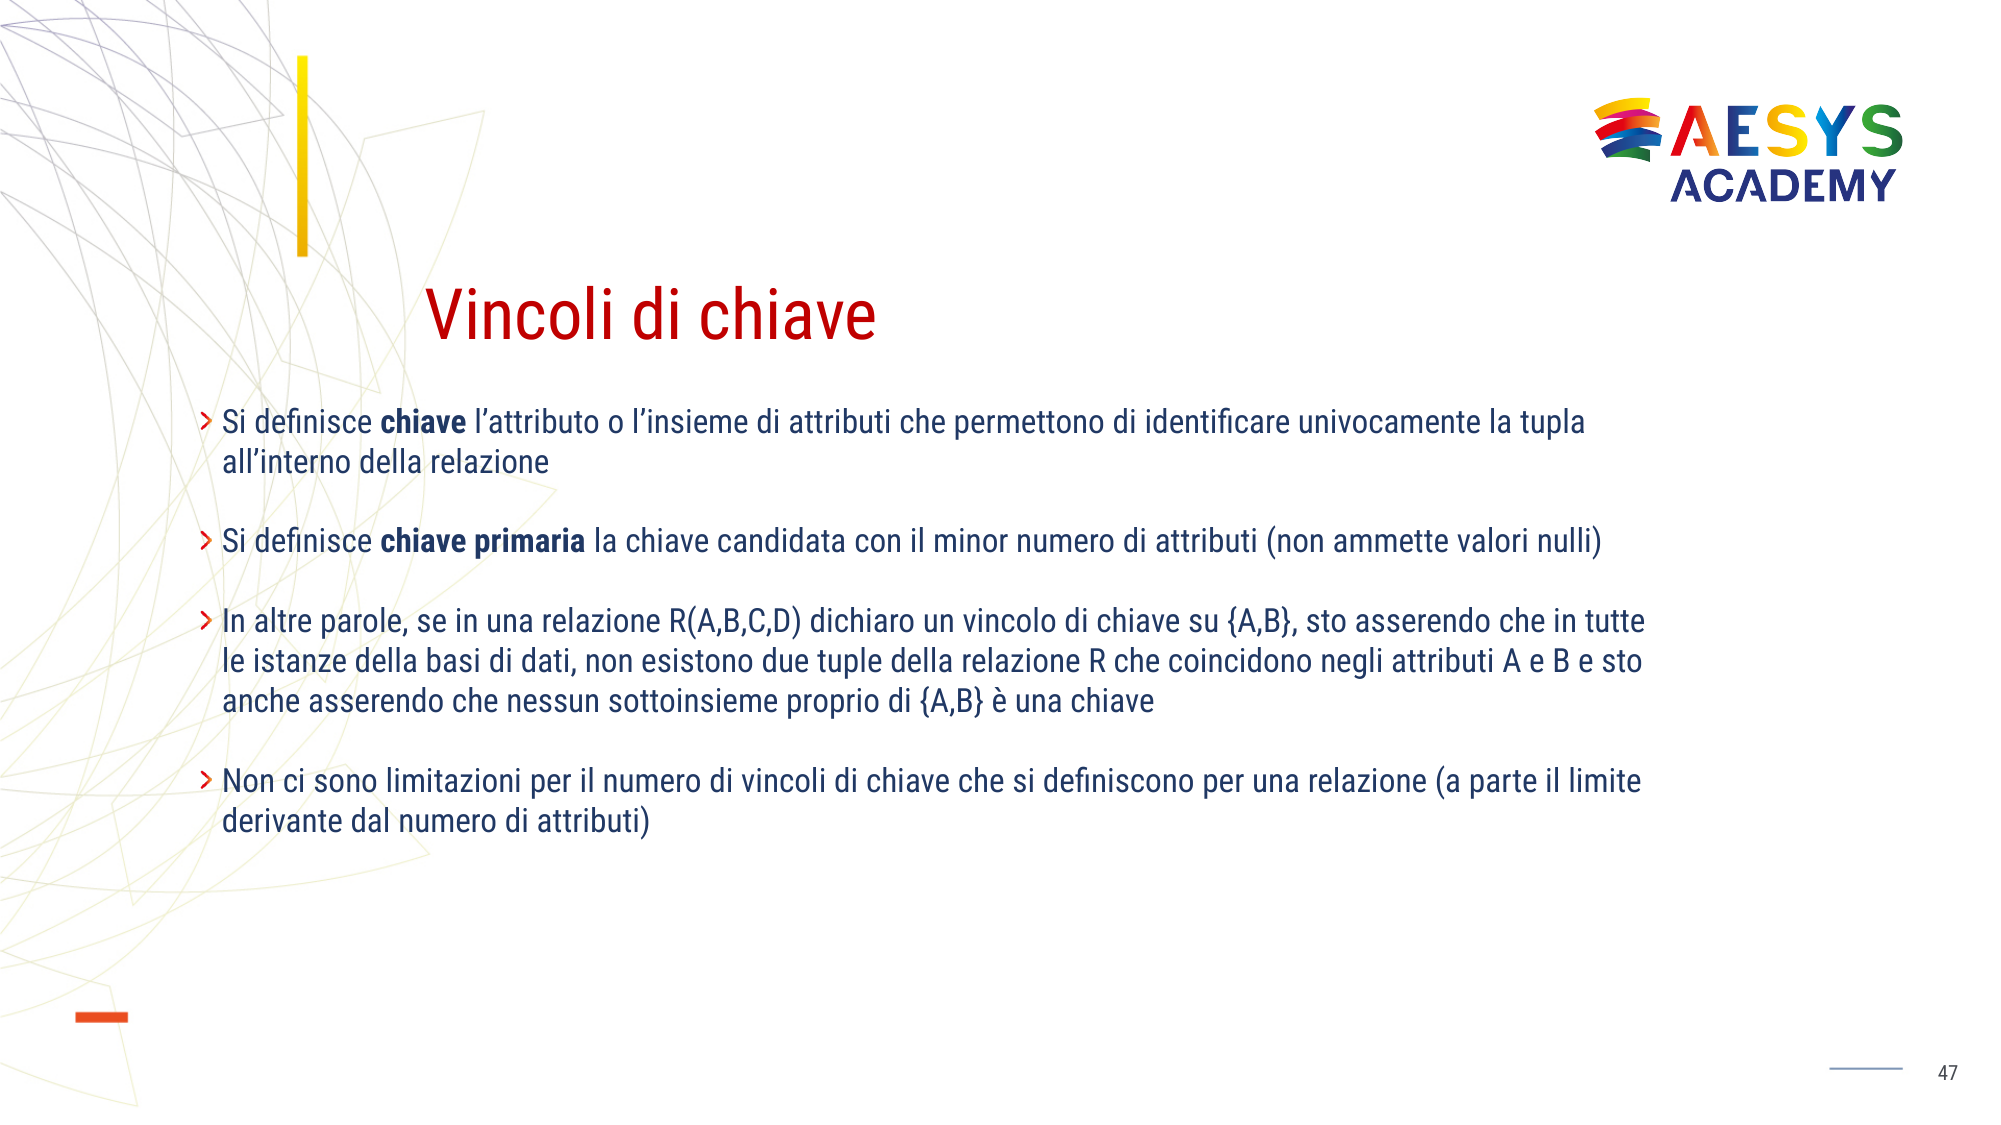

# Vincoli di chiave
Si definisce chiave l’attributo o l’insieme di attributi che permettono di identificare univocamente la tupla all’interno della relazione

Si definisce chiave primaria la chiave candidata con il minor numero di attributi (non ammette valori nulli)

In altre parole, se in una relazione R(A,B,C,D) dichiaro un vincolo di chiave su {A,B}, sto asserendo che in tutte le istanze della basi di dati, non esistono due tuple della relazione R che coincidono negli attributi A e B e sto anche asserendo che nessun sottoinsieme proprio di {A,B} è una chiave

Non ci sono limitazioni per il numero di vincoli di chiave che si definiscono per una relazione (a parte il limite derivante dal numero di attributi)

47